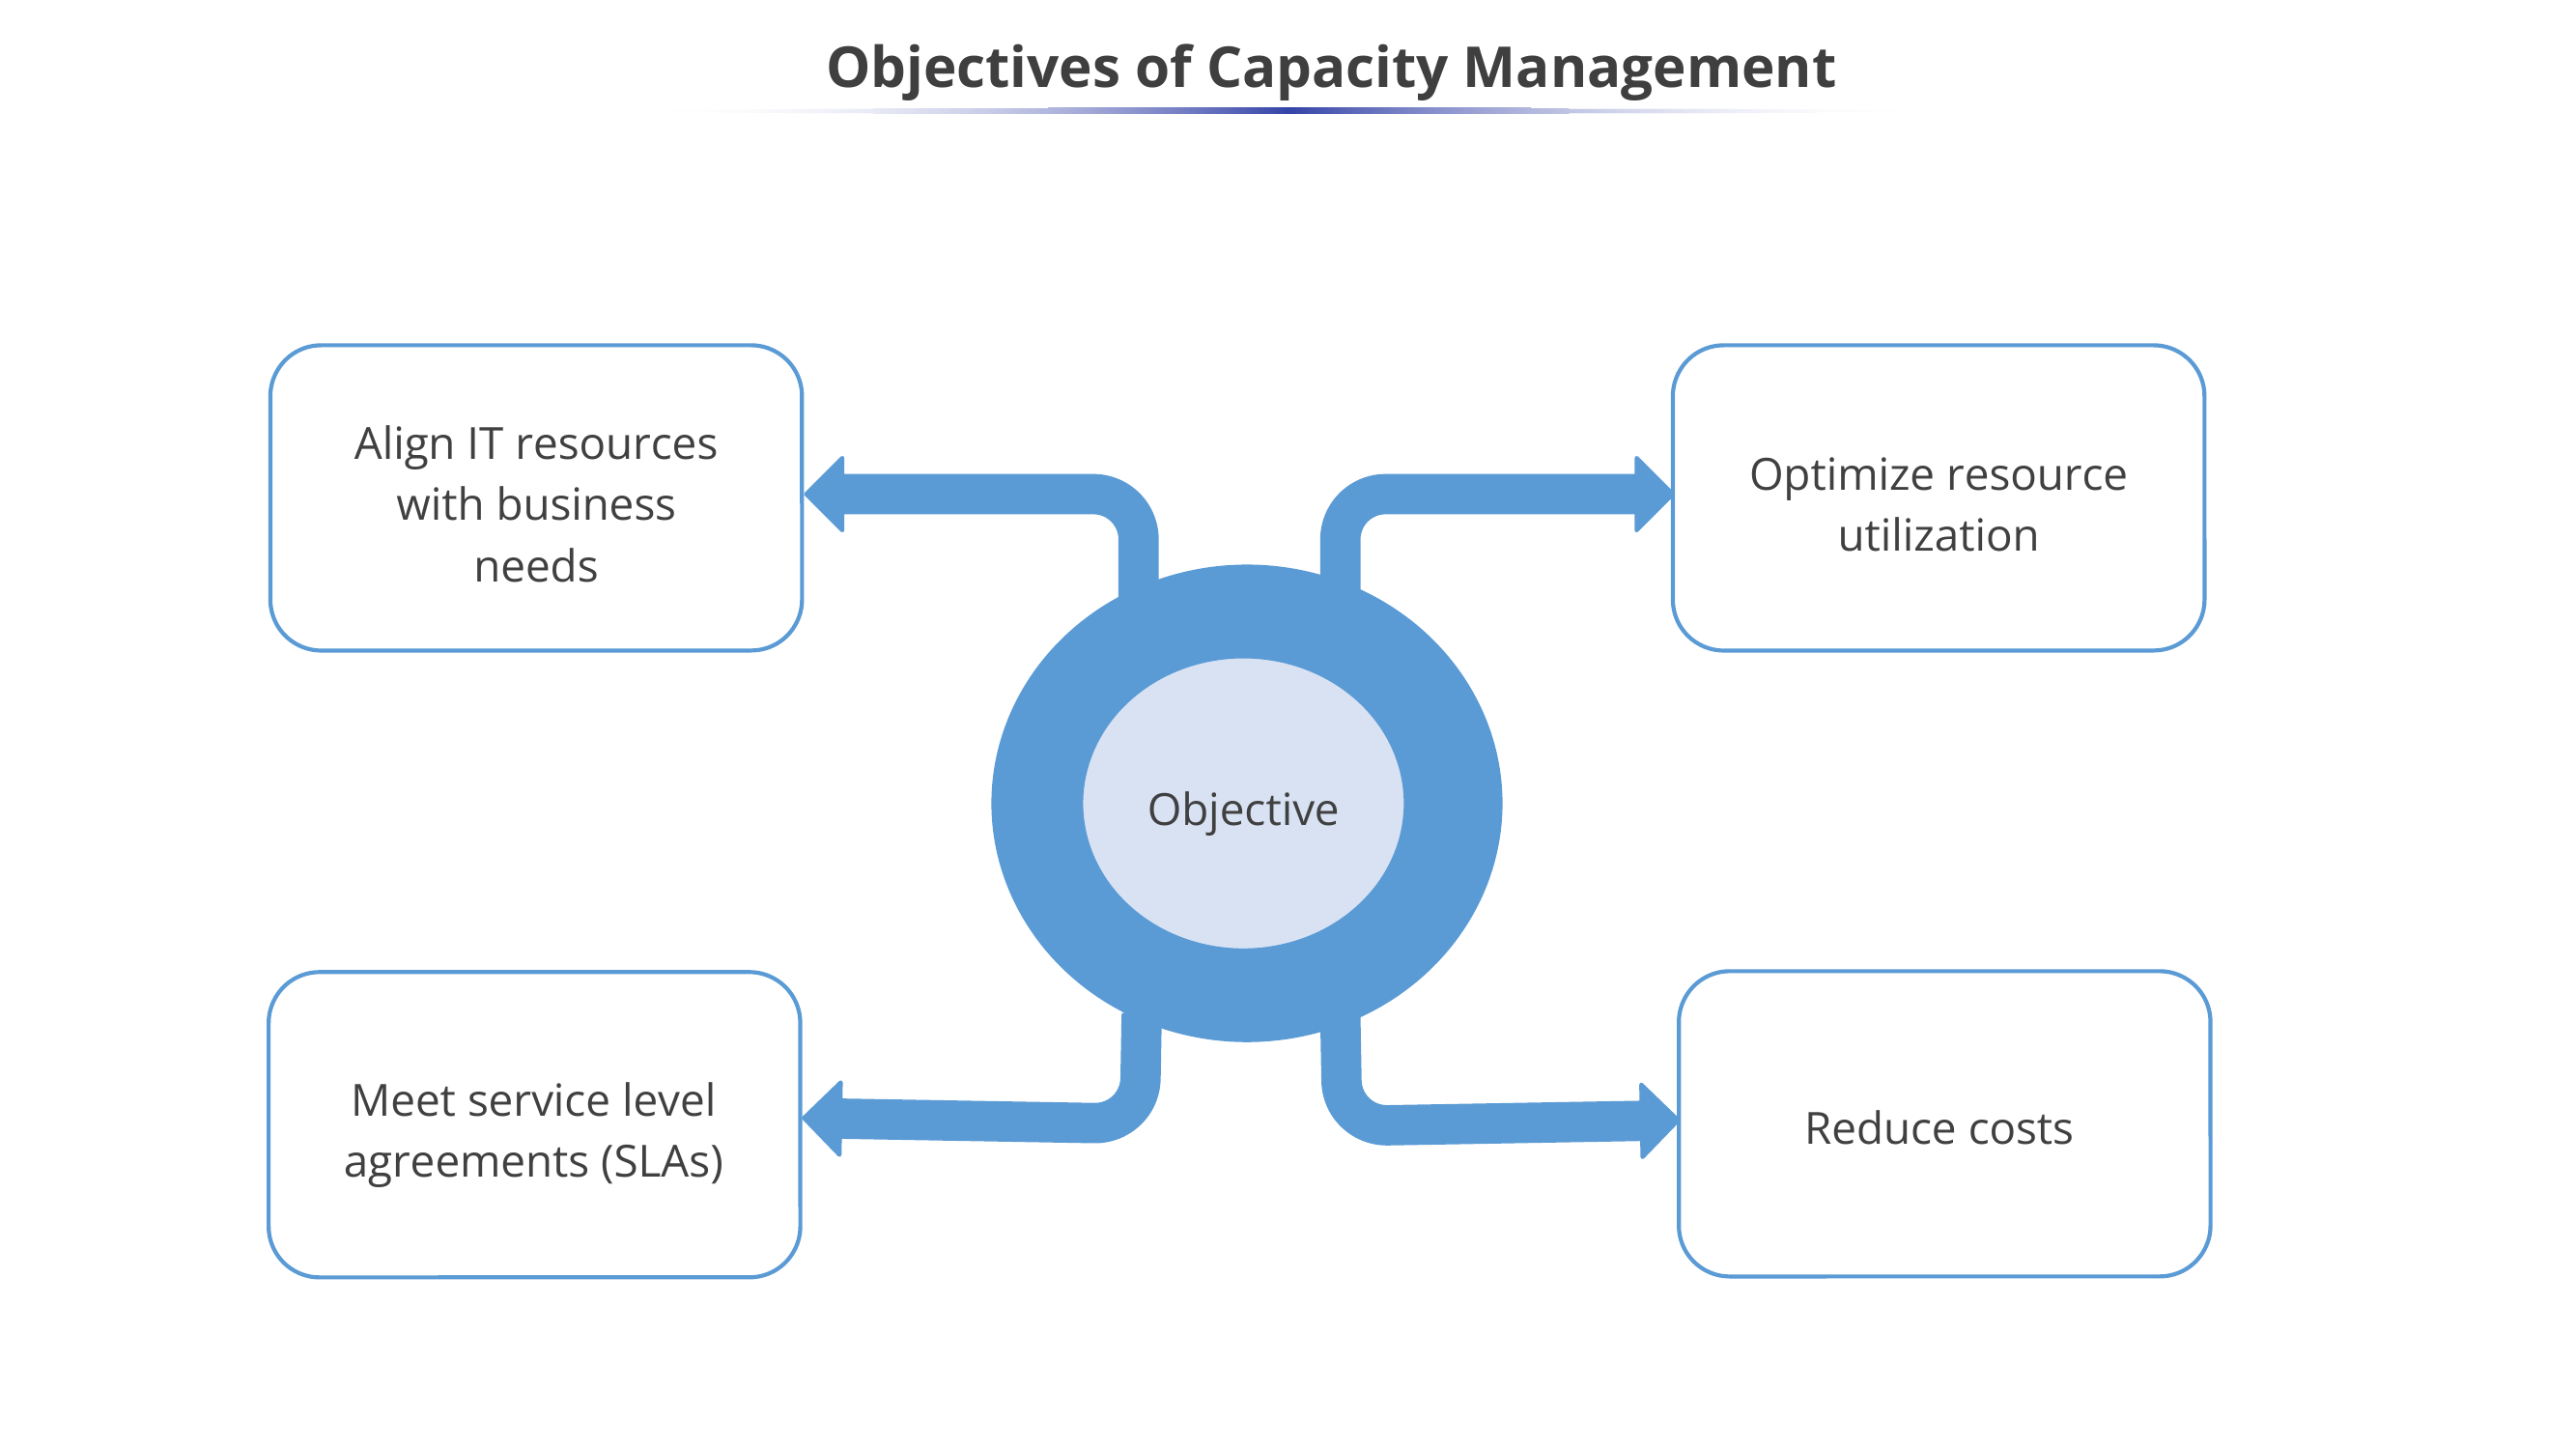

# Objectives of Capacity Management

Align IT resources with business needs
Optimize resource utilization

Objective

Meet service level agreements (SLAs)
Reduce costs